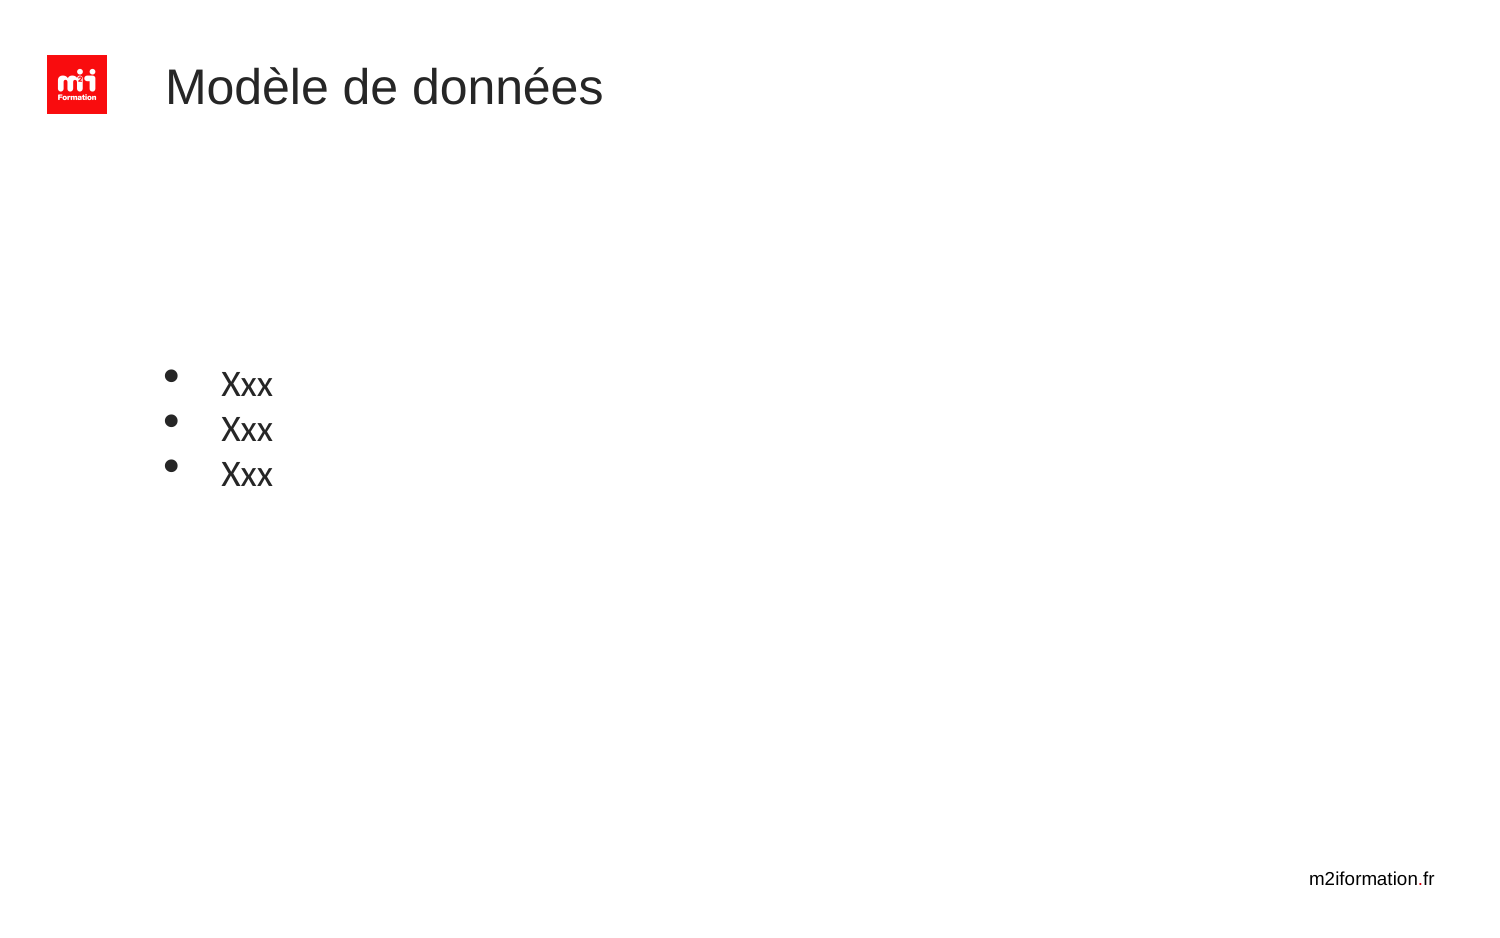

# Modèle de données
Xxx
Xxx
Xxx